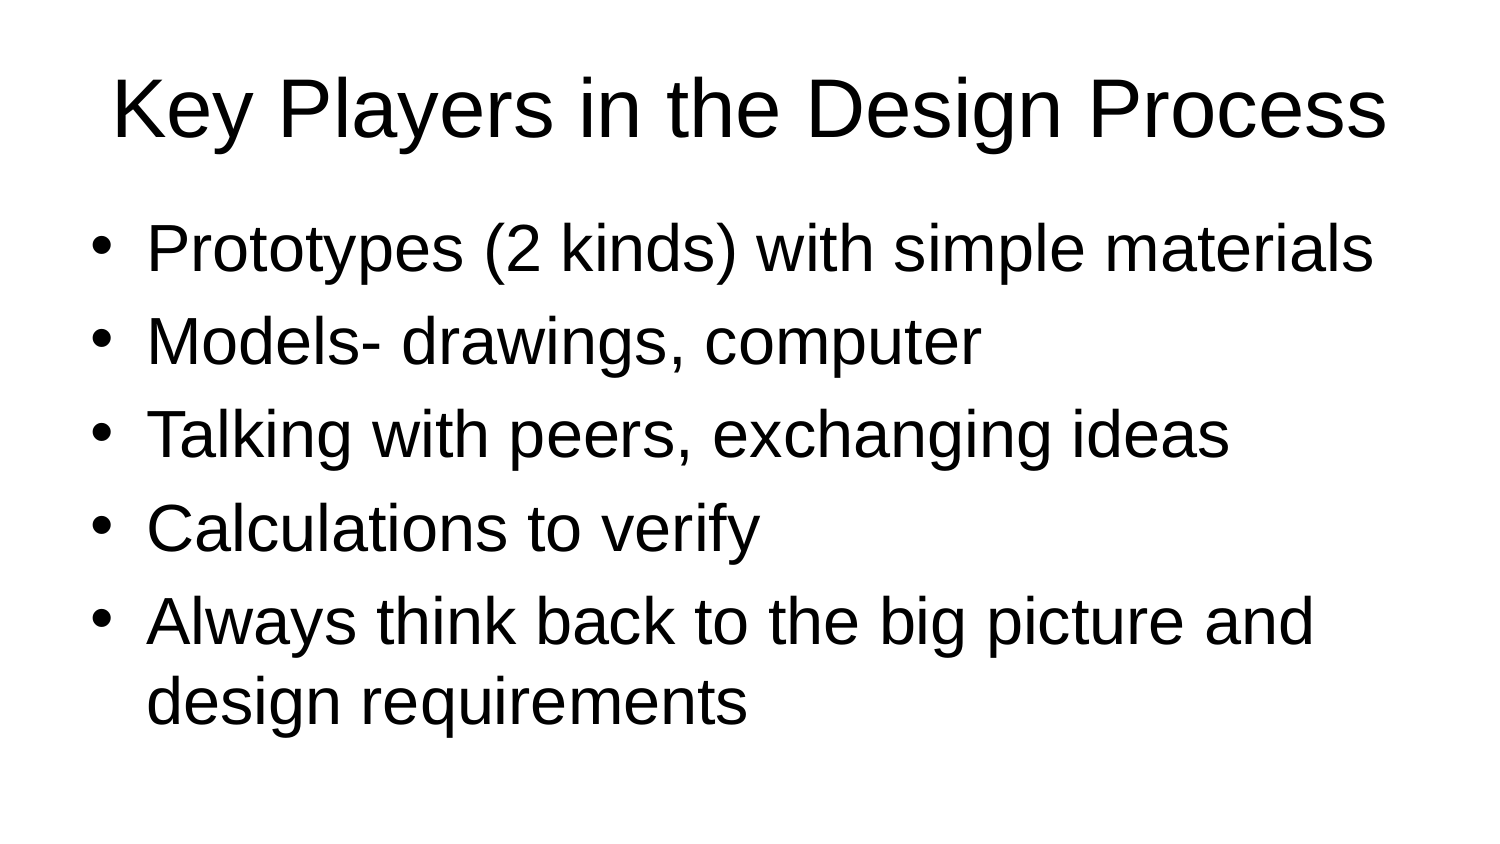

# Key Players in the Design Process
Prototypes (2 kinds) with simple materials
Models- drawings, computer
Talking with peers, exchanging ideas
Calculations to verify
Always think back to the big picture and design requirements